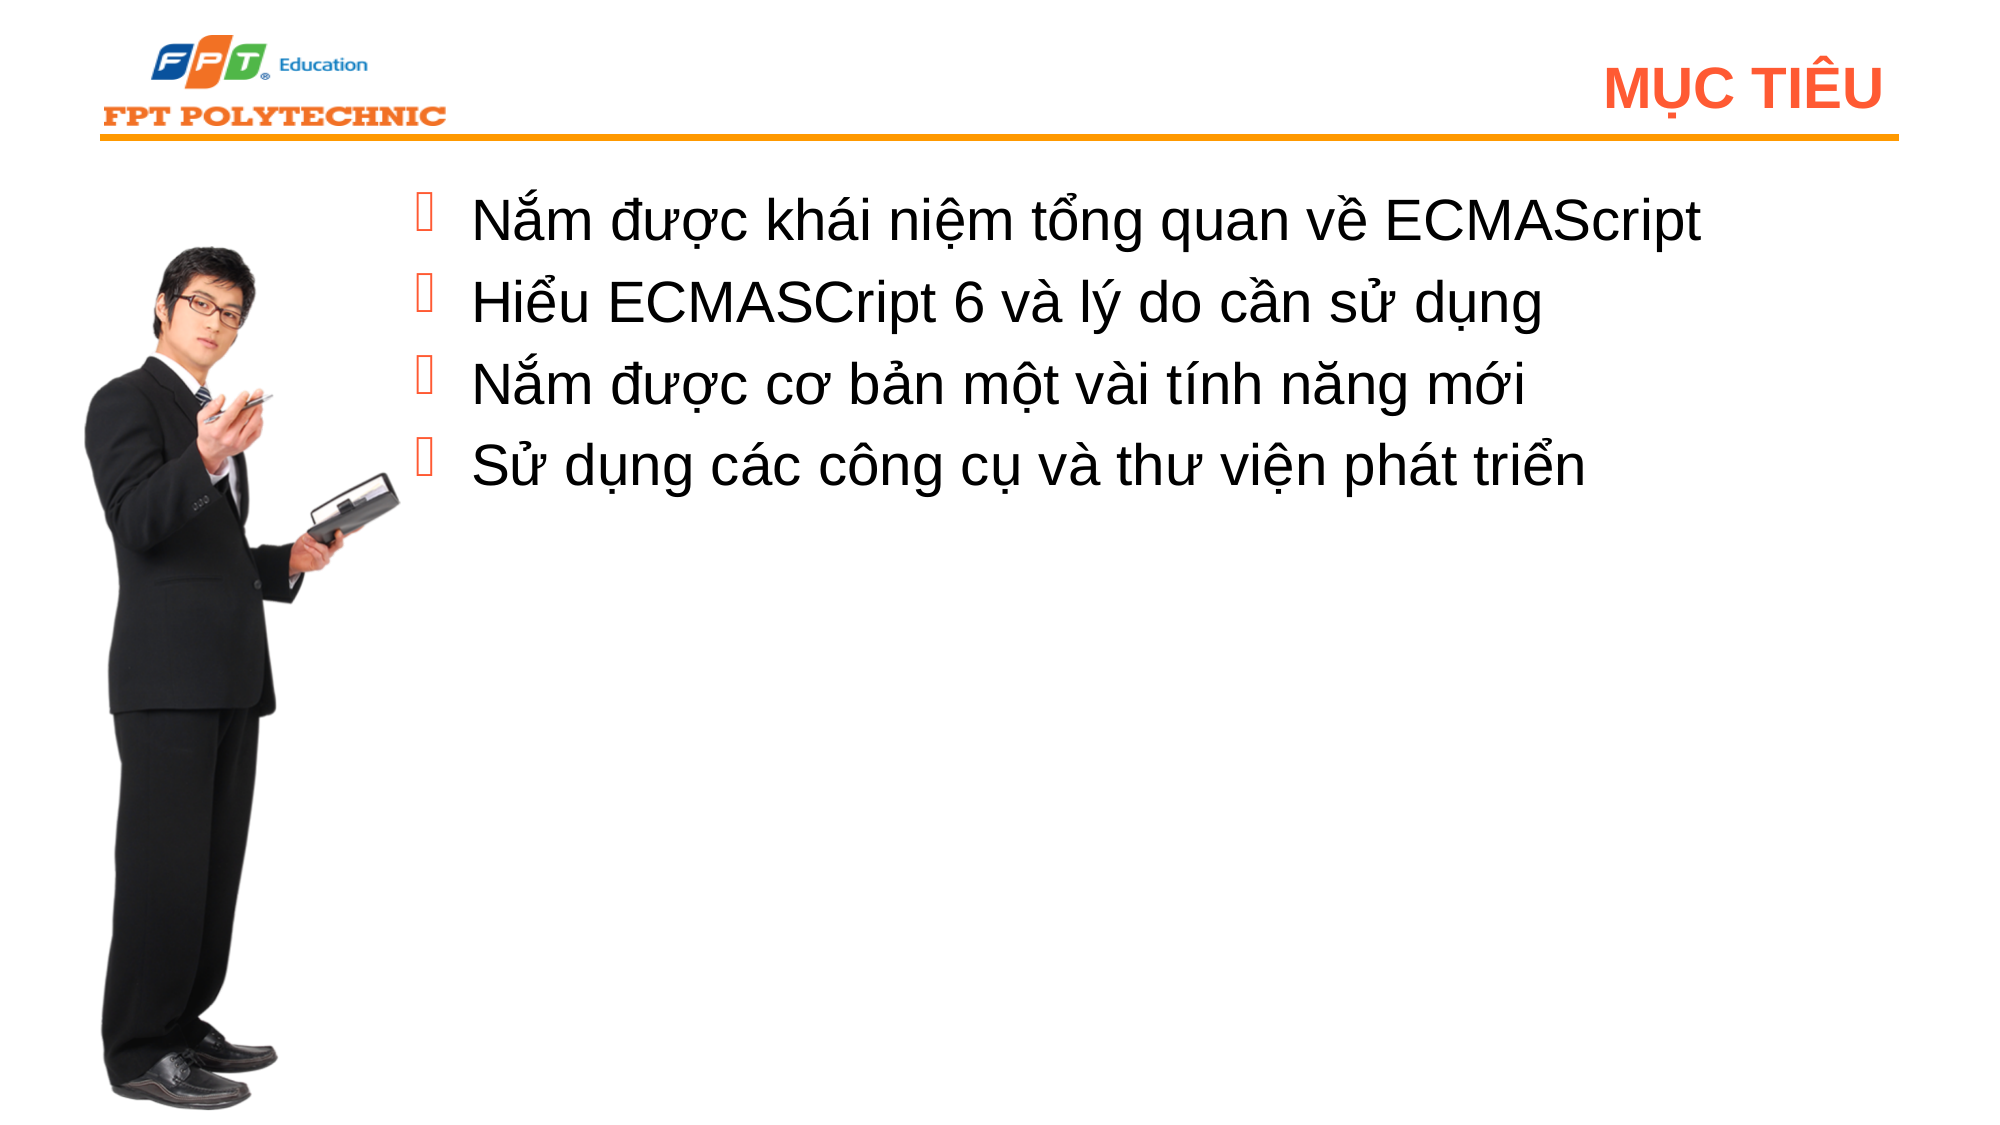

# Mục tiêu
Nắm được khái niệm tổng quan về ECMAScript
Hiểu ECMASCript 6 và lý do cần sử dụng
Nắm được cơ bản một vài tính năng mới
Sử dụng các công cụ và thư viện phát triển